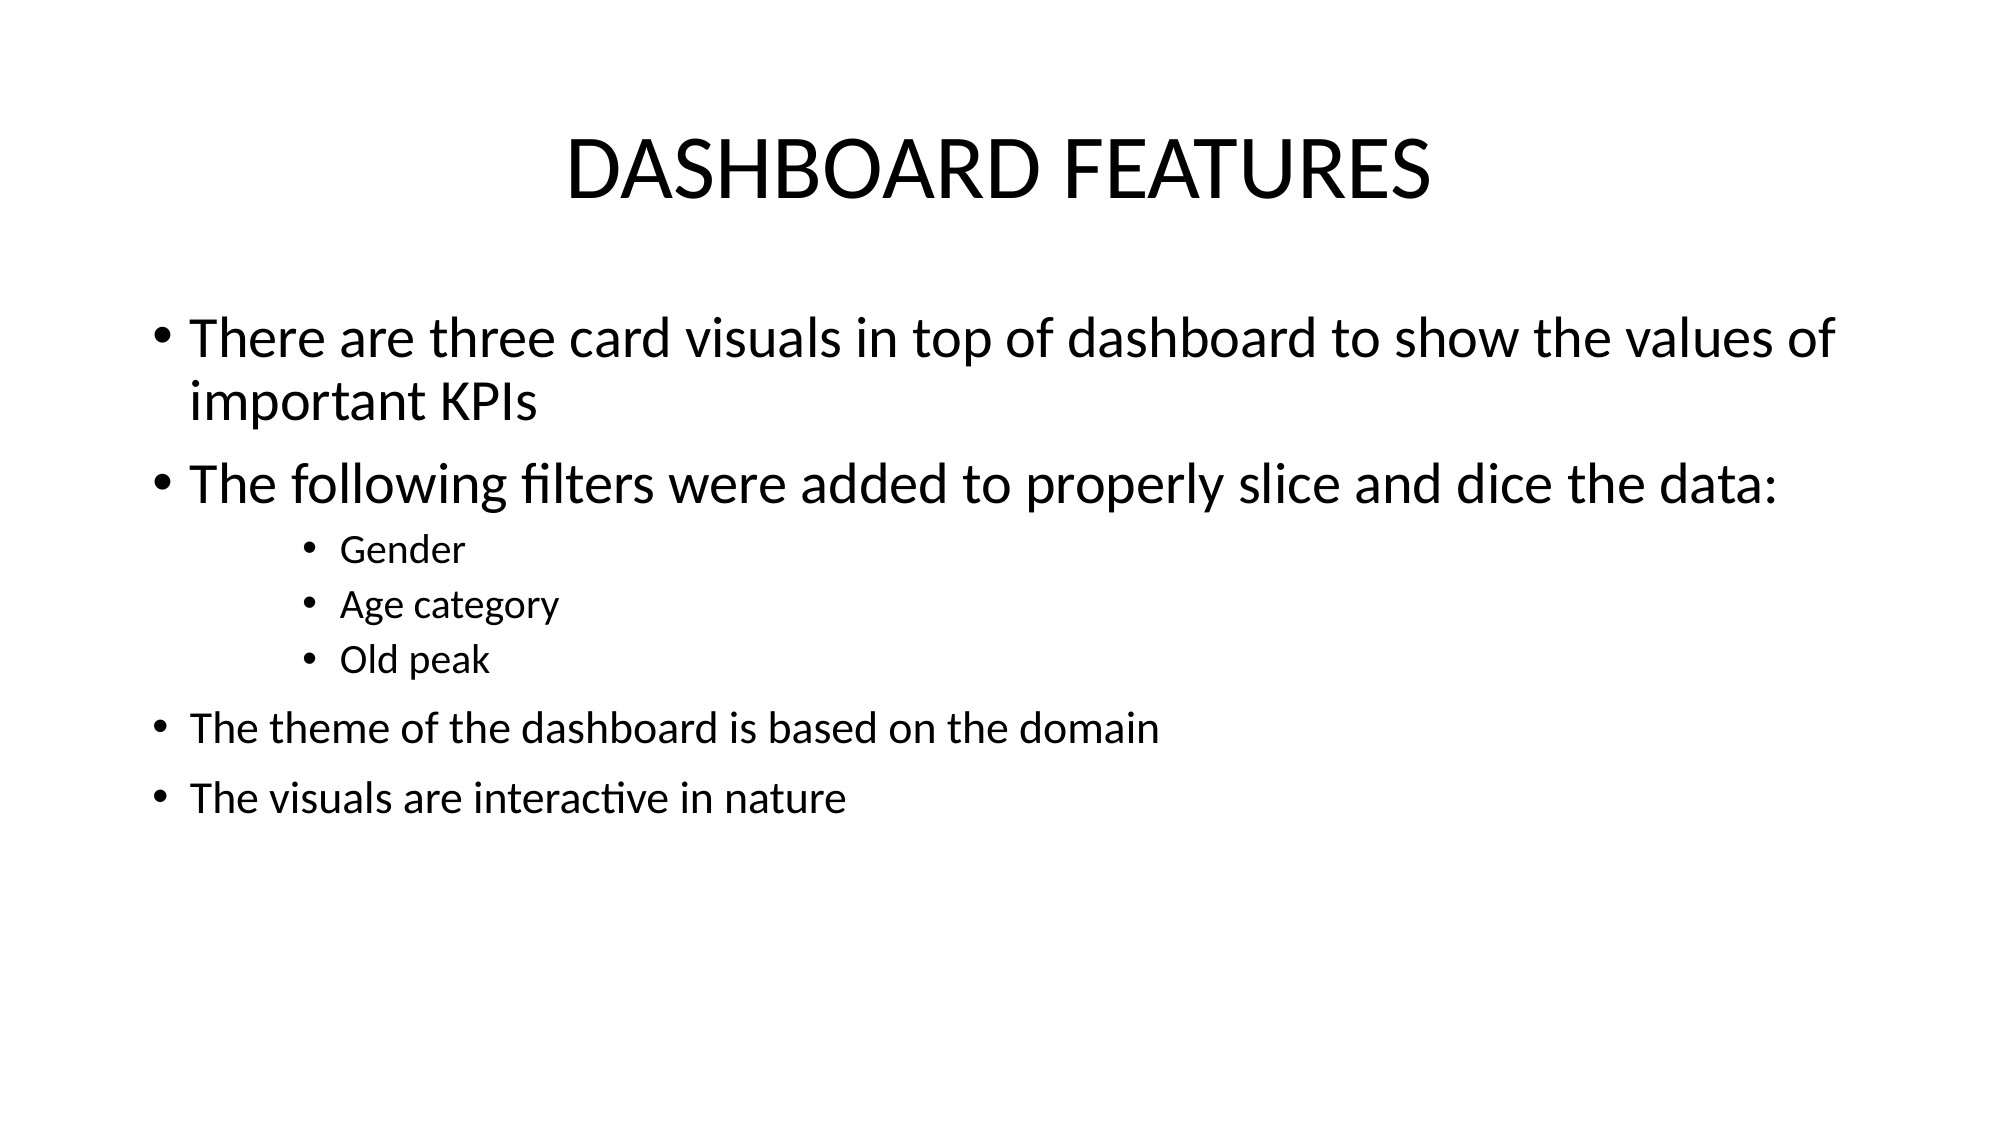

# DASHBOARD FEATURES
There are three card visuals in top of dashboard to show the values of important KPIs
The following filters were added to properly slice and dice the data:
Gender
Age category
Old peak
The theme of the dashboard is based on the domain
The visuals are interactive in nature